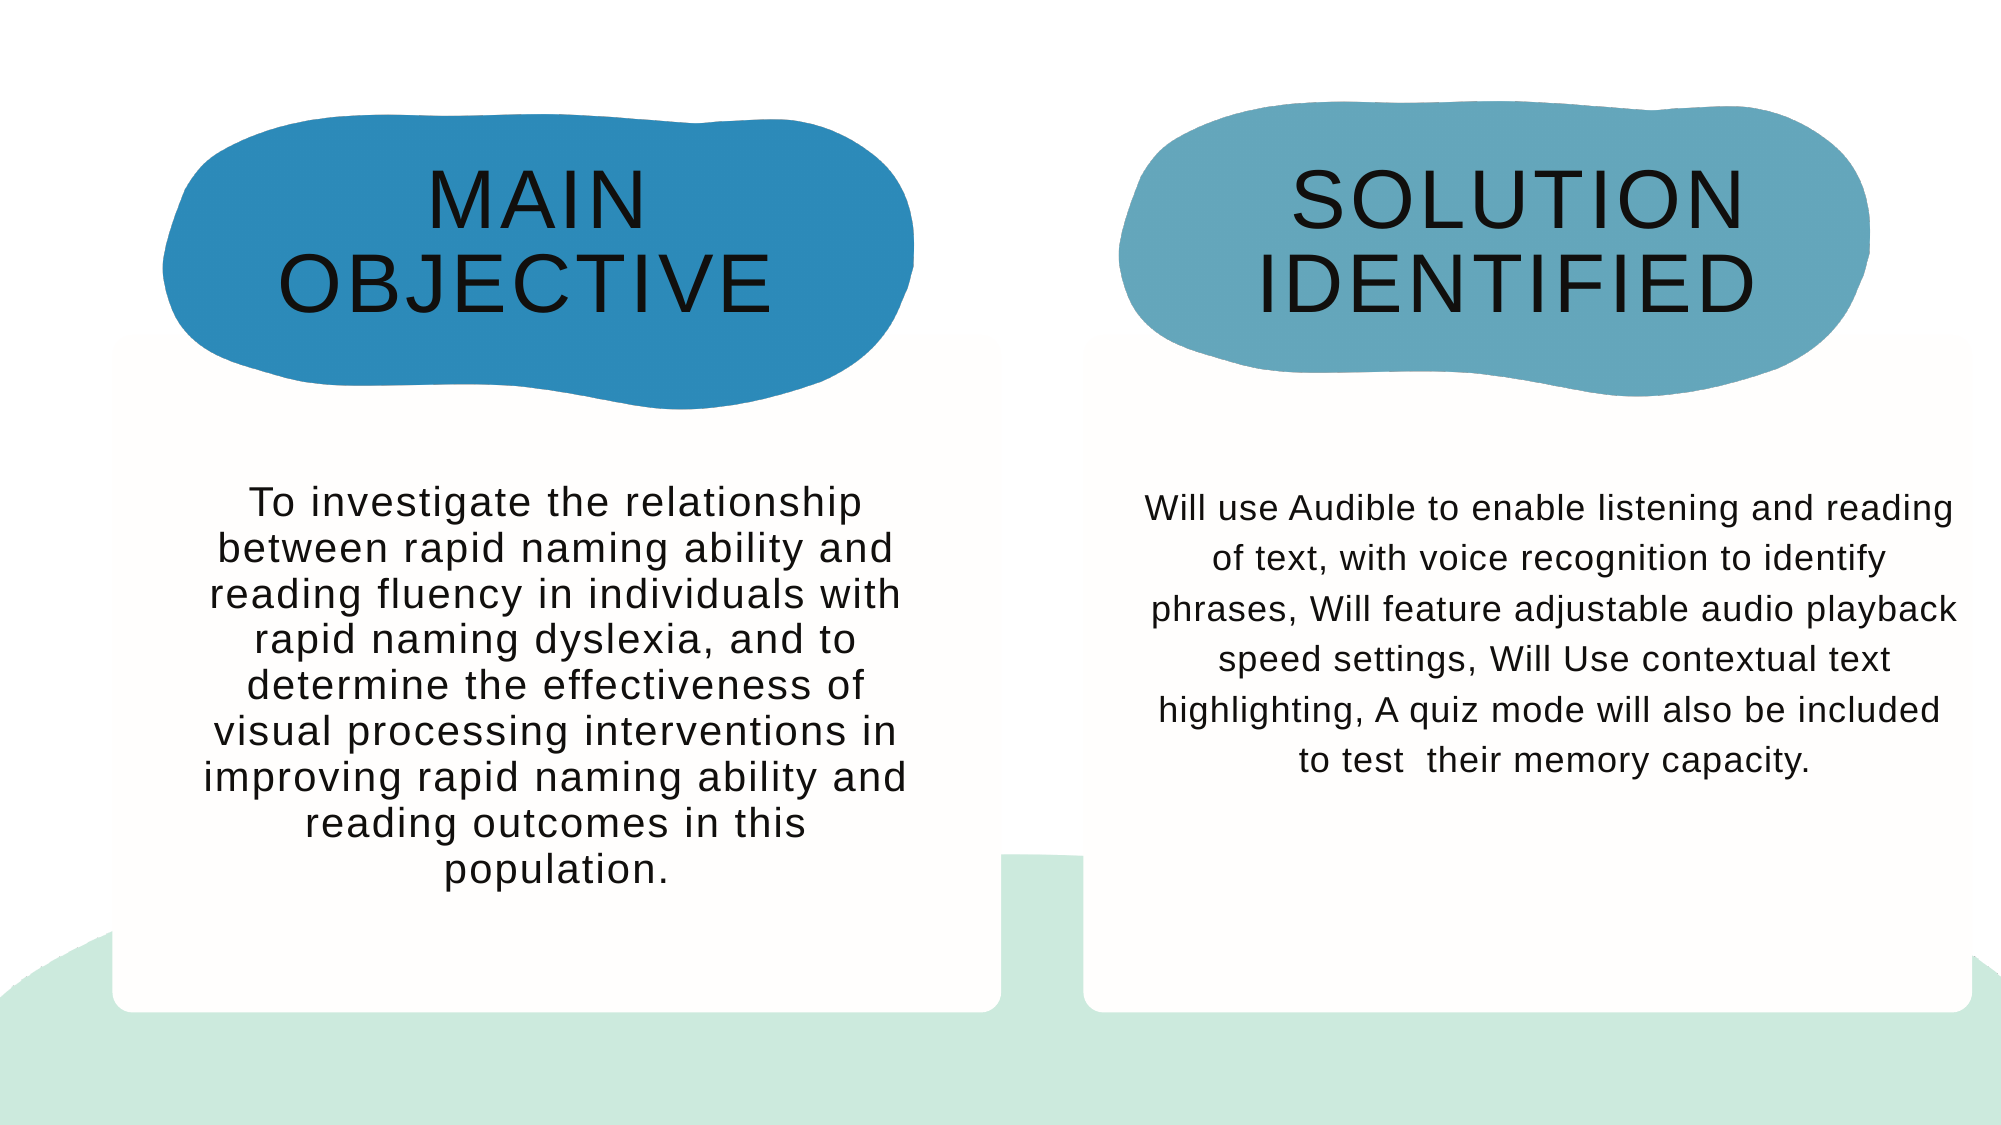

MAIN OBJECTIVE

SOLUTION IDENTIFIED

Will use Audible to enable listening and reading
of text, with voice recognition to identify
phrases, Will feature adjustable audio playback speed settings, ​​Will Use contextual text highlighting, ​A quiz mode will also be included
to test  their memory capacity.

To investigate the relationship between rapid naming ability and reading fluency in individuals with rapid naming dyslexia, and to determine the effectiveness of visual processing interventions in improving rapid naming ability and reading outcomes in this population.